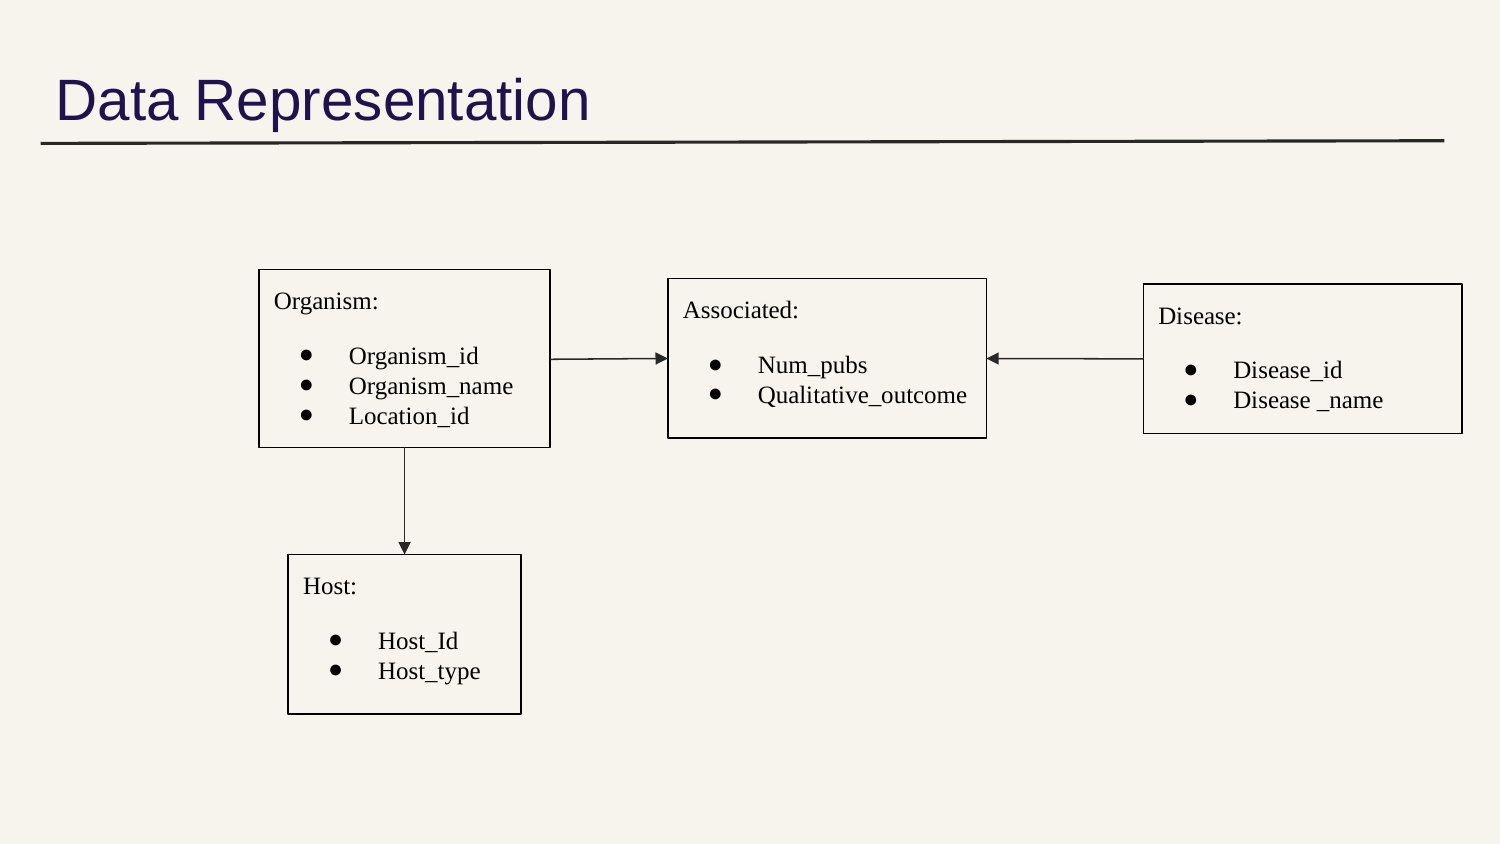

Data Representation
Organism:
Organism_id
Organism_name
Location_id
Associated:
Num_pubs
Qualitative_outcome
Disease:
Disease_id
Disease _name
Host:
Host_Id
Host_type